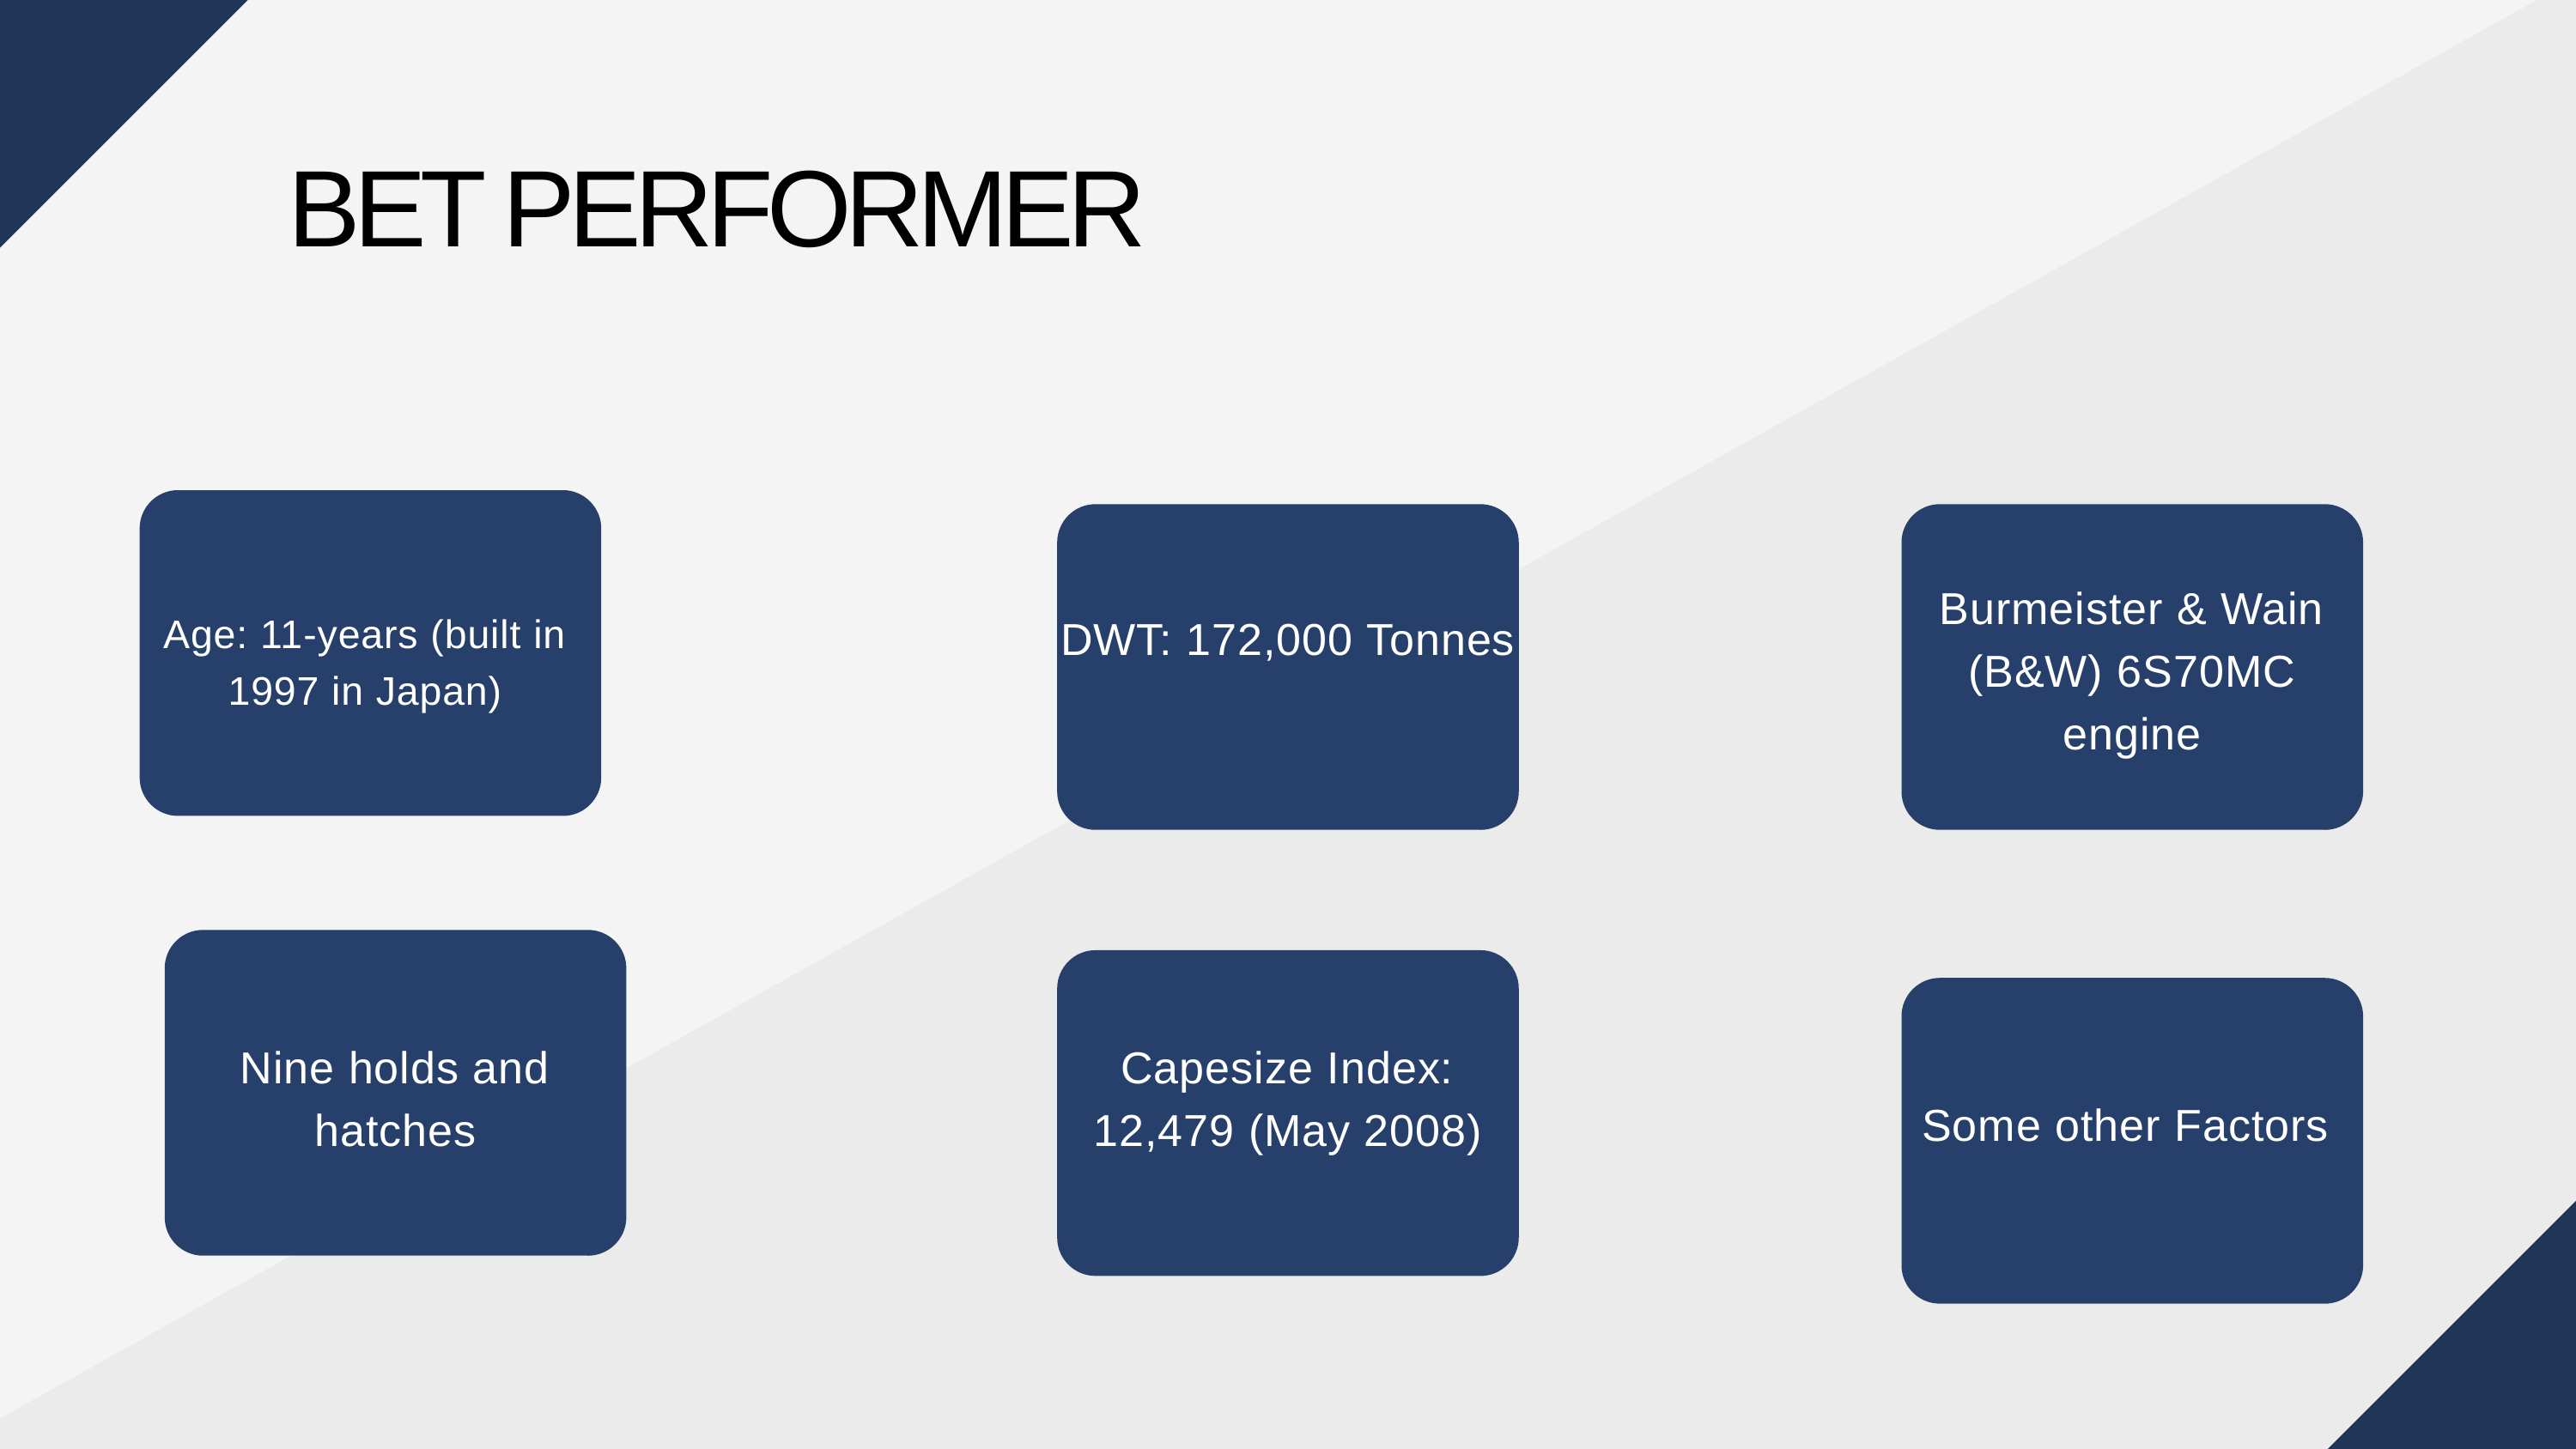

BET PERFORMER

Burmeister & Wain (B&W) 6S70MC engine
Age: 11-years (built in 1997 in Japan)
DWT: 172,000 Tonnes

Nine holds and hatches
Capesize Index: 12,479 (May 2008)
Some other Factors